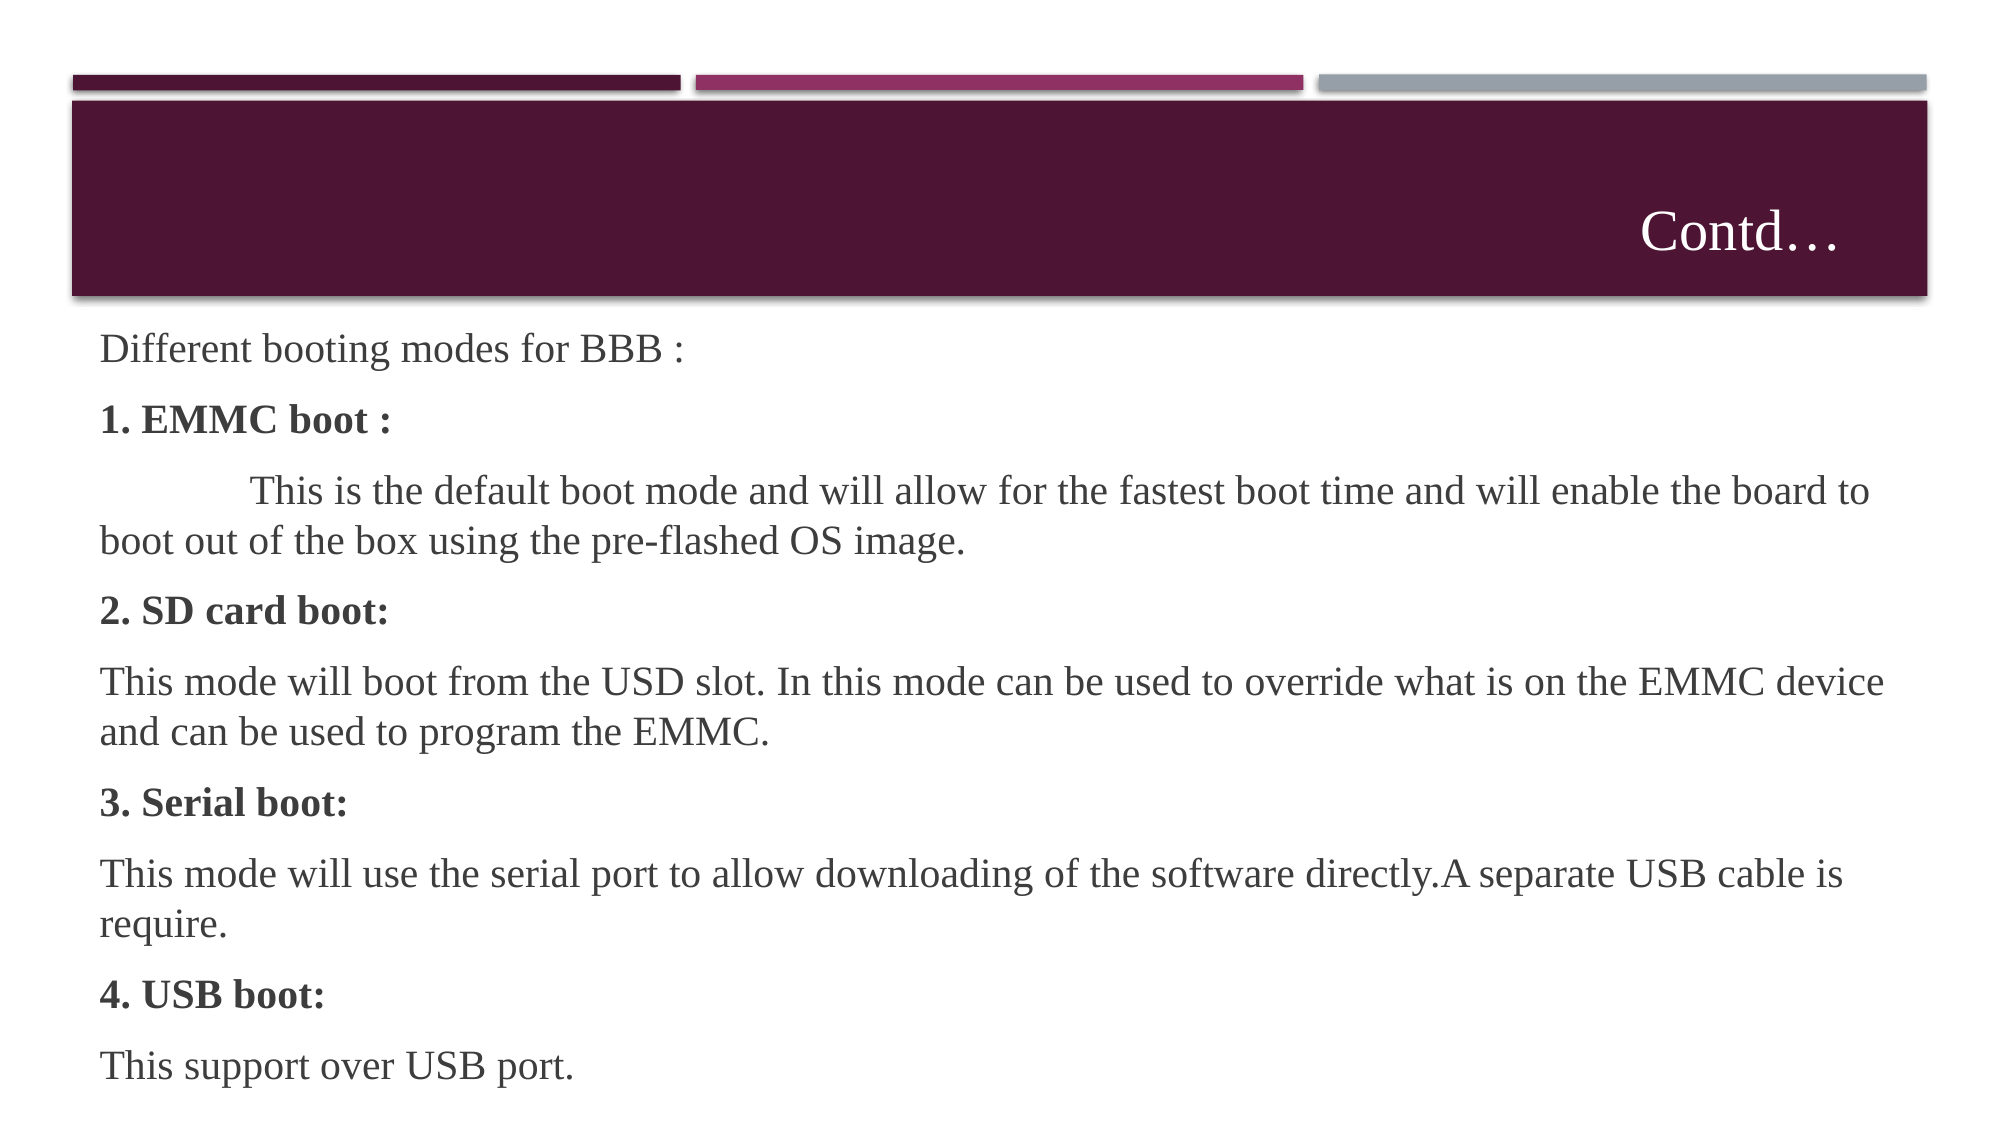

Contd…
Different booting modes for BBB :
1. EMMC boot :
	This is the default boot mode and will allow for the fastest boot time and will enable the board to boot out of the box using the pre-flashed OS image.
2. SD card boot:
This mode will boot from the USD slot. In this mode can be used to override what is on the EMMC device and can be used to program the EMMC.
3. Serial boot:
This mode will use the serial port to allow downloading of the software directly.A separate USB cable is require.
4. USB boot:
This support over USB port.